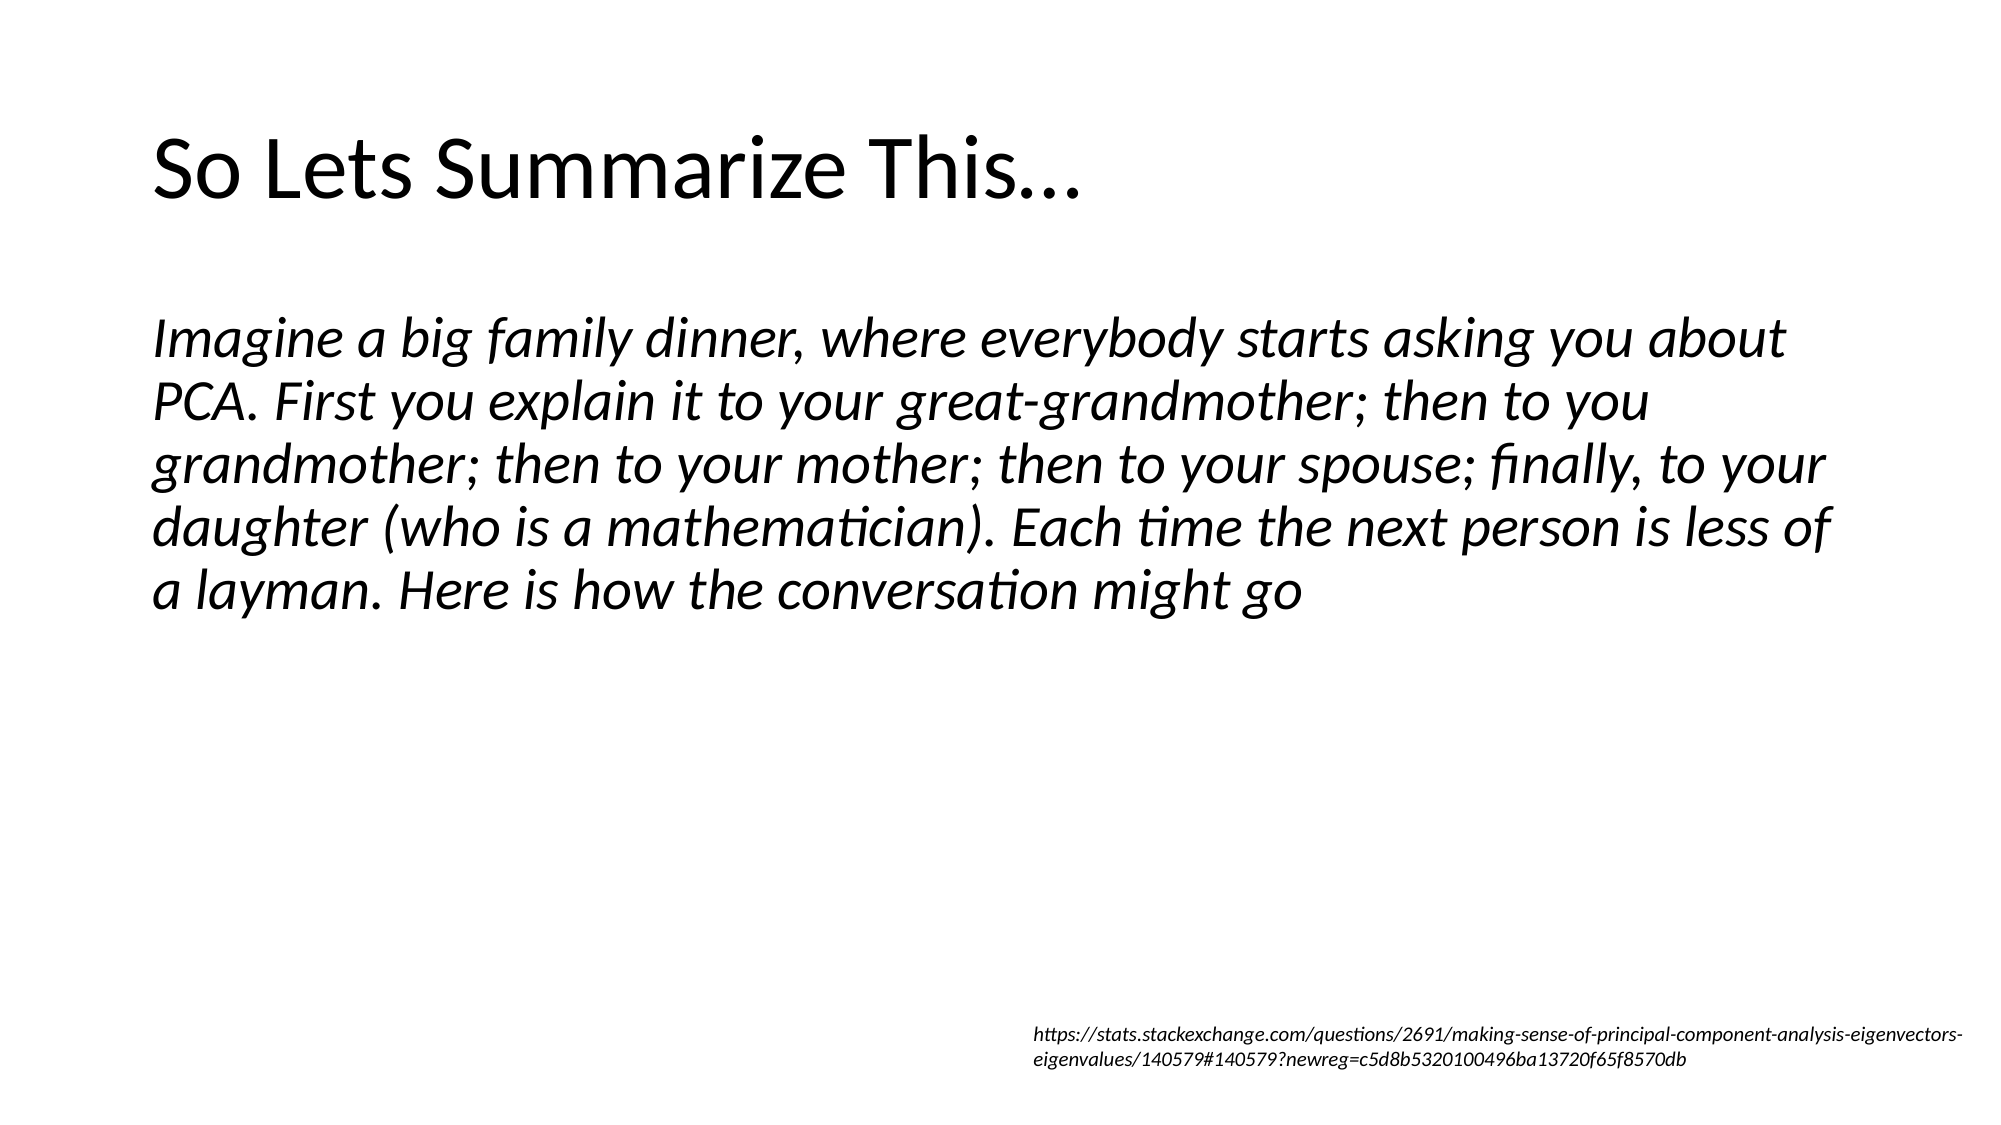

# So Lets Summarize This…
Imagine a big family dinner, where everybody starts asking you about PCA. First you explain it to your great-grandmother; then to you grandmother; then to your mother; then to your spouse; finally, to your daughter (who is a mathematician). Each time the next person is less of a layman. Here is how the conversation might go
https://stats.stackexchange.com/questions/2691/making-sense-of-principal-component-analysis-eigenvectors-eigenvalues/140579#140579?newreg=c5d8b5320100496ba13720f65f8570db